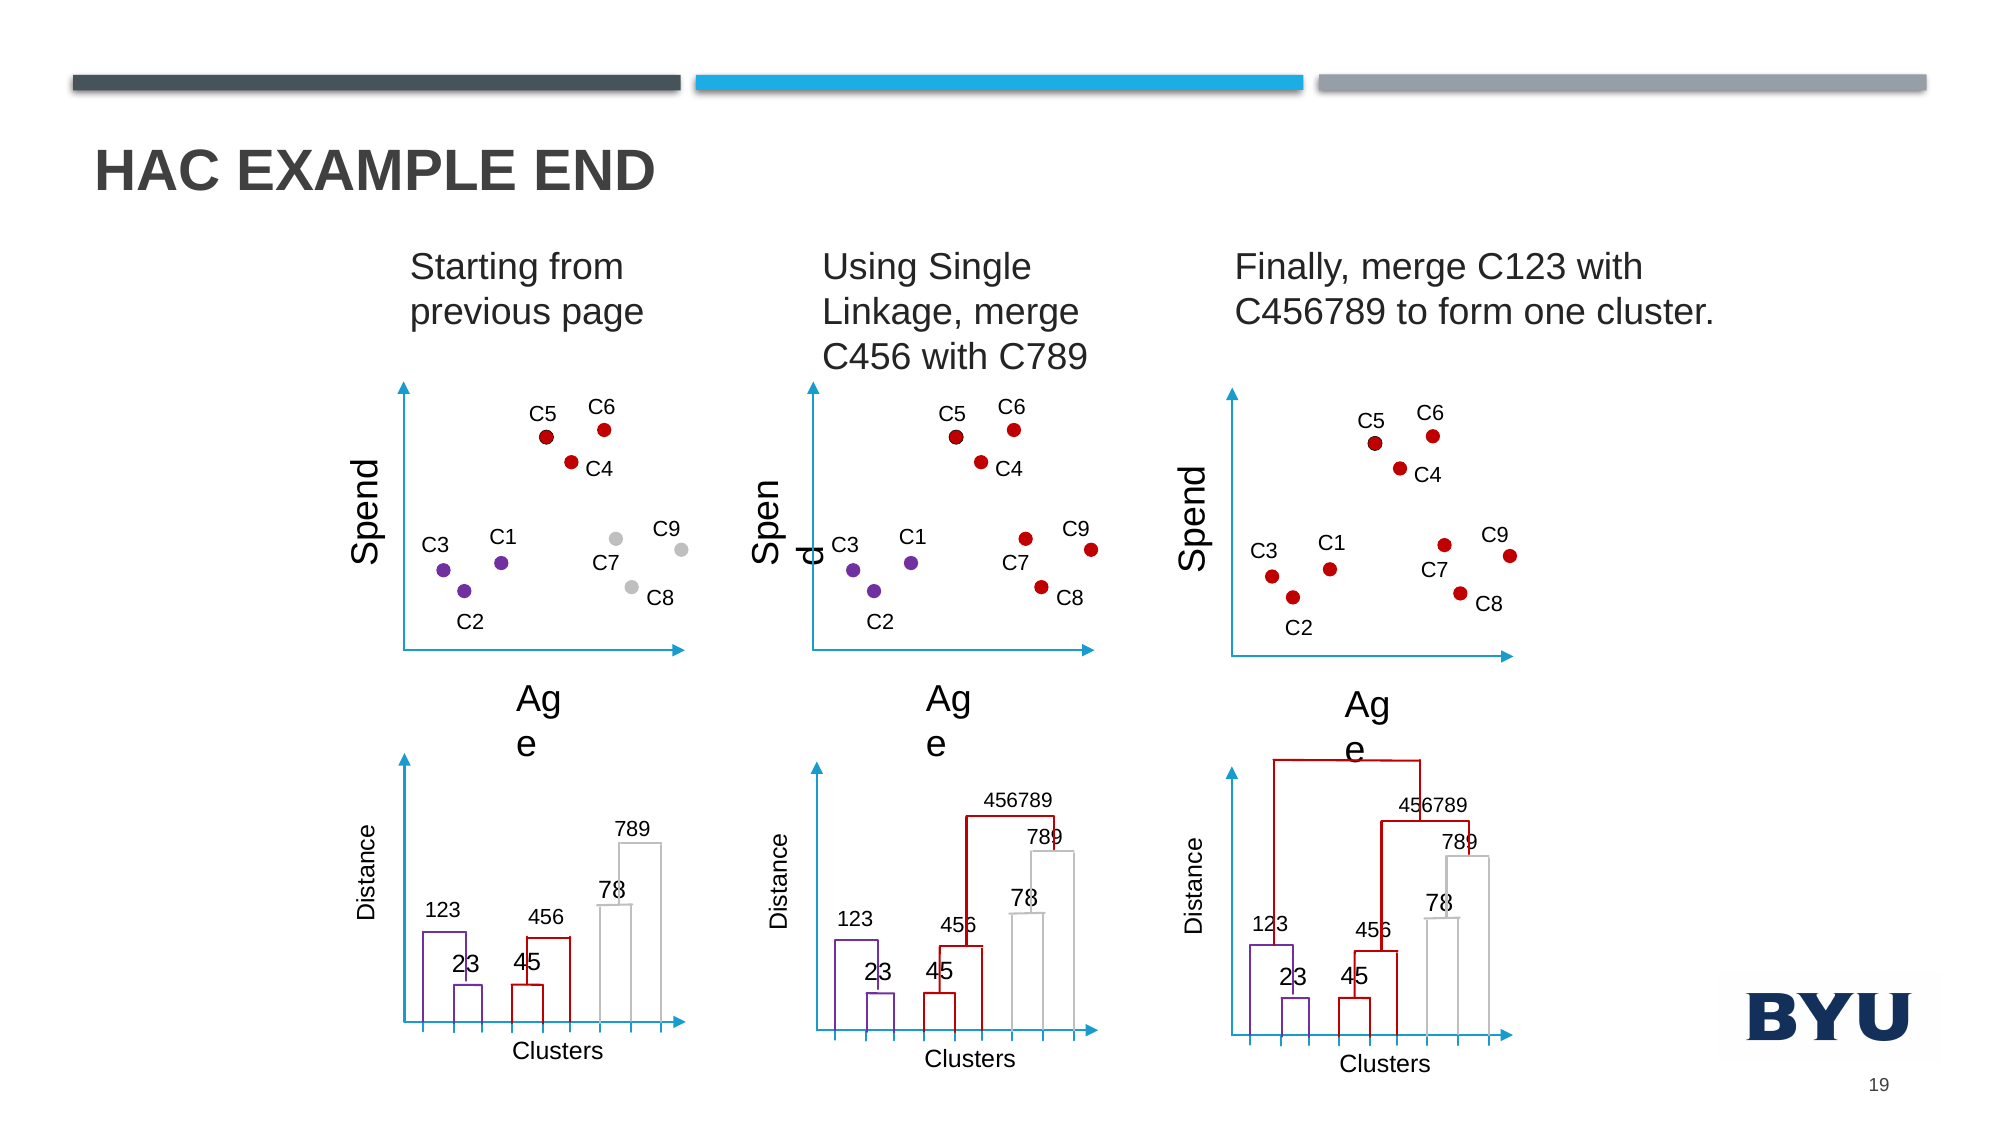

# HAC Example End
Finally, merge C123 with C456789 to form one cluster.
Starting from previous page
Using Single Linkage, merge C456 with C789
C6
C5

C4

Spend
C9
C1
C3

C7

C8

C2
Age
C6
C5

C4

Spend
C9
C1
C3

C7

C8

C2
Age
C6
C5

C4

Spend
C9
C1
C3

C7

C8

C2
Age
Distance
45
23
Clusters
Distance
45
23
Clusters
Distance
45
23
Clusters
456789
456789
789
789
789
78
78
78
123
456
123
123
456
456
19